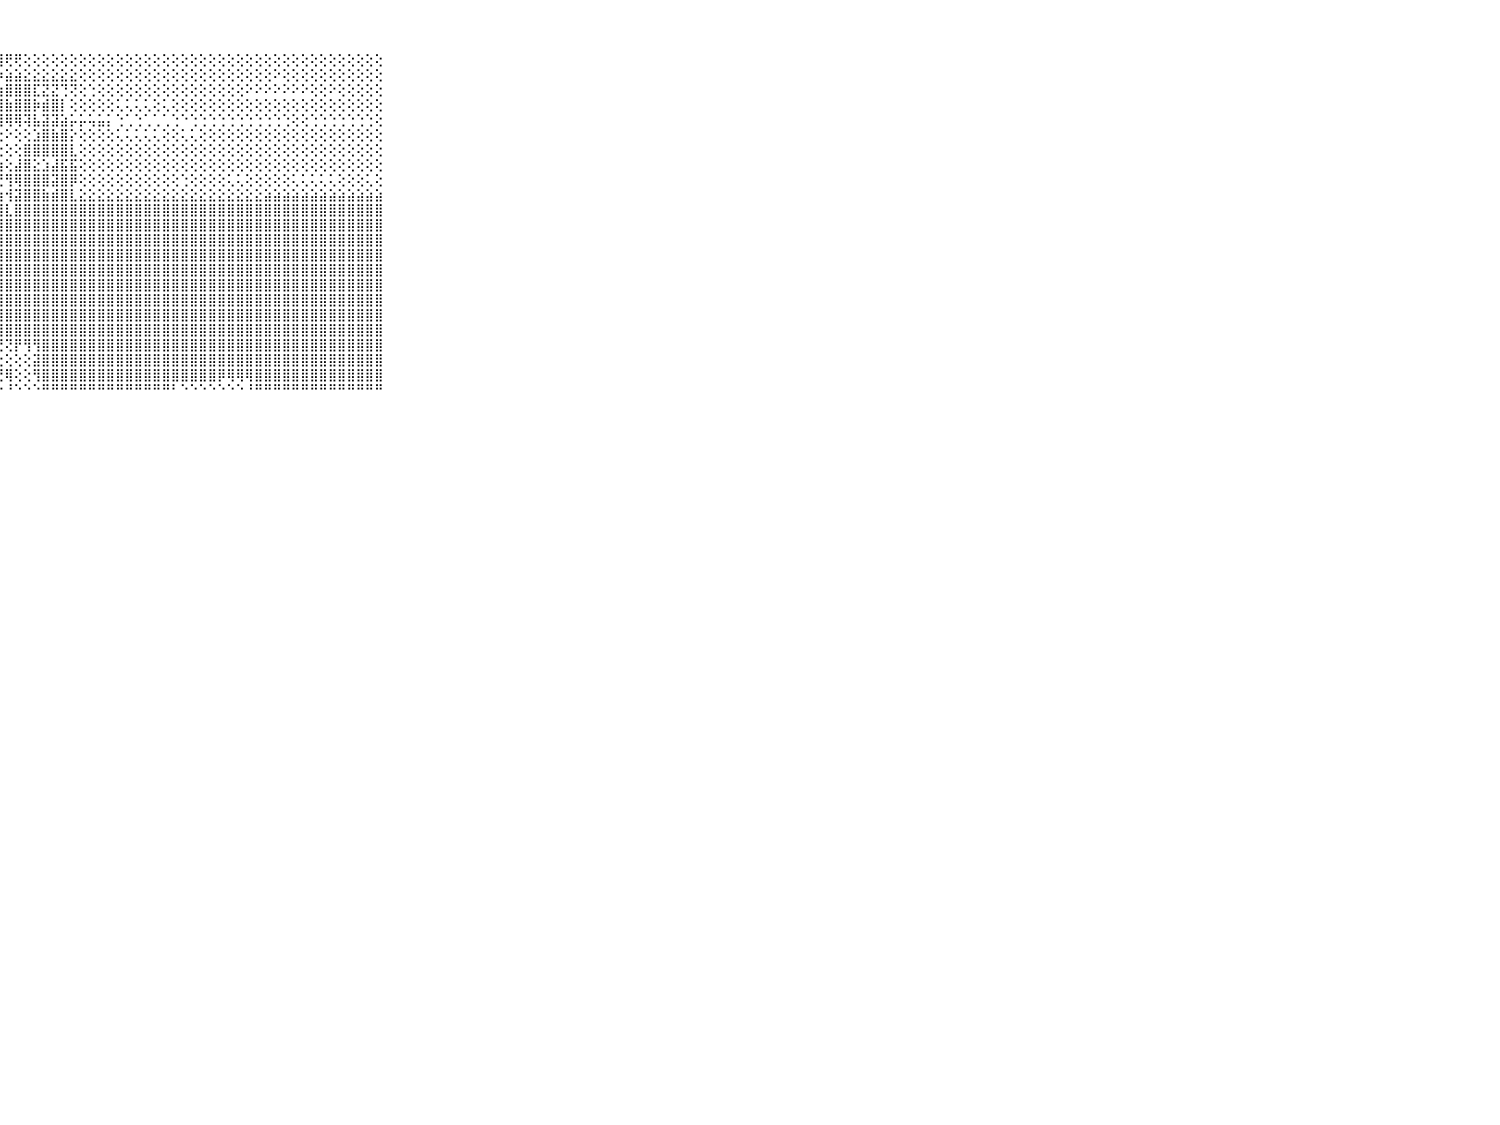

⠀⠀⠀⠀⠀⠀⠀⠀⠀⠀⠀⣷⣷⣿⣿⣿⣿⣿⣿⣿⣿⣿⣿⣿⣿⣿⣿⢿⢟⢟⢕⢕⢕⢕⢕⢕⢕⢕⢕⢕⢕⢕⢕⢕⢕⢕⢕⢕⢕⢕⢕⢕⢕⢕⢕⢕⢕⢕⢕⢕⢕⢕⢕⢕⢕⢕⢕⢕⢕⠀⠀⠀⠀⠀⠀⠀⠀⠀⠀⠀⠀
⠀⠀⠀⠀⠀⠀⠀⠀⠀⠀⠀⣿⢿⣿⣿⣿⣿⣿⣿⣿⣿⣿⣿⡿⢯⣼⣵⡵⣵⣵⣕⣕⣕⣕⣕⣕⢕⢕⢕⢕⢕⢕⢕⢕⢕⢕⢕⢕⢕⢕⢕⢕⢕⢕⢕⢕⢕⠕⢕⢕⢕⢕⢕⢕⢕⢕⢕⢕⢕⠀⠀⠀⠀⠀⠀⠀⠀⠀⠀⠀⠀
⠀⠀⠀⠀⠀⠀⠀⠀⠀⠀⠀⣿⣿⣷⡷⢷⢷⠷⠷⢗⢕⢕⢕⢕⢸⣿⣿⣷⣿⣿⣿⣏⣝⣝⢙⢝⢕⢑⢕⢕⢕⢕⢕⢕⢕⢕⢕⢕⢕⢕⢕⢕⢕⢕⠕⠕⠕⠕⠕⠕⠕⢕⢕⠕⢕⢕⢕⢕⢕⠀⠀⠀⠀⠀⠀⠀⠀⠀⠀⠀⠀
⠀⠀⠀⠀⠀⠀⠀⠀⠀⠀⠀⣿⣿⣿⡿⢿⢟⢟⢕⢕⢕⢕⢕⢱⣿⣿⣿⣿⣷⣿⣿⡷⣾⣿⡇⢕⢕⢕⢕⢕⢅⢅⢅⢅⢕⢅⢕⢕⢕⢕⢕⢕⢕⢕⢕⢕⢕⢕⢕⢕⢕⢕⢕⢕⢕⢕⢕⢕⢕⠀⠀⠀⠀⠀⠀⠀⠀⠀⠀⠀⠀
⠀⠀⠀⠀⠀⠀⠀⠀⠀⠀⠀⠛⠛⠛⢓⠗⢖⢖⢖⢖⢖⢶⠴⢼⠿⢿⢿⢿⢿⢿⢽⣧⣽⣽⣵⡥⡥⢥⣥⡅⢑⢁⢑⢁⢁⢁⢑⠑⢑⢑⢑⢑⢑⢑⢑⢑⢑⢑⢑⢕⢕⢑⢑⢑⢑⢑⢑⢑⢕⠀⠀⠀⠀⠀⠀⠀⠀⠀⠀⠀⠀
⠀⠀⠀⠀⠀⠀⠀⠀⠀⠀⠀⠀⢔⢀⢑⢔⢐⢑⢁⢅⢑⢑⢔⢑⢔⢕⢐⢕⠕⢕⢕⣱⣿⣷⣿⡕⢕⢕⢕⢕⢅⢅⢅⢅⢅⢕⢕⢅⢅⢕⢕⢕⢕⢕⢕⢕⢕⢕⢕⢕⢕⢕⢕⢕⢕⢕⢕⢕⢕⠀⠀⠀⠀⠀⠀⠀⠀⠀⠀⠀⠀
⠀⠀⠀⠀⠀⠀⠀⠀⠀⠀⠀⢔⢔⢔⢔⢔⢔⢔⢔⢕⢔⢔⢔⢕⢕⢕⢕⢕⢕⢕⣿⣿⣿⣿⣿⣇⢕⢕⢕⢕⢕⢕⢕⢕⢕⢕⢕⢕⢕⢕⢕⢕⢕⢕⢕⢕⢕⢕⢕⢕⢕⢕⢕⢕⢕⢕⢕⢕⢕⠀⠀⠀⠀⠀⠀⠀⠀⠀⠀⠀⠀
⠀⠀⠀⠀⠀⠀⠀⠀⠀⠀⠀⢕⢕⣕⣕⣕⣕⣕⡕⢕⢕⢕⢕⢕⢕⢕⣕⣱⢕⣼⣿⣕⣱⣼⣯⣯⢕⢕⢕⢕⢕⢕⢕⢕⢕⢕⢕⢕⢕⢕⢕⢕⢕⢕⢕⢕⢕⢕⢕⢕⢕⢕⢕⢕⢕⢕⢕⢕⢕⠀⠀⠀⠀⠀⠀⠀⠀⠀⠀⠀⠀
⠀⠀⠀⠀⠀⠀⠀⠀⠀⠀⠀⠑⢑⢝⢝⢝⢝⢝⢝⢕⢕⢕⢕⢕⢕⢑⢕⢜⢻⢿⣿⣿⣿⣽⣿⡿⢕⢕⢕⢕⢕⢕⢕⢕⢕⢕⢕⢑⢕⢕⢕⢕⢅⢅⢕⢕⢕⢕⢕⢅⢅⢅⢅⢅⢕⢕⢕⢅⢕⠀⠀⠀⠀⠀⠀⠀⠀⠀⠀⠀⠀
⠀⠀⠀⠀⠀⠀⠀⠀⠀⠀⠀⢕⢕⢕⢔⢕⢕⢕⢕⢕⢕⢕⣕⣕⣕⣕⣱⣵⢺⣽⣿⣿⣷⣾⣿⣇⣕⣕⣕⣕⣕⣕⣕⣕⣕⣕⣕⣕⣕⣕⣕⣕⣕⣕⣕⣕⣵⣵⣵⣵⣵⣵⣵⣵⣵⣵⣵⣵⣵⠀⠀⠀⠀⠀⠀⠀⠀⠀⠀⠀⠀
⠀⠀⠀⠀⠀⠀⠀⠀⠀⠀⠀⣿⣿⣿⣿⣿⣿⣿⣿⣿⣿⣿⣿⣿⣿⣿⣿⣿⣇⣿⣿⣿⣿⣿⣿⣿⣿⣿⣿⣿⣿⣿⣿⣿⣿⣿⣿⣿⣿⣿⣿⣿⣿⣿⣿⣿⣿⣿⣿⣿⣿⣿⣿⣿⣿⣿⣿⣿⣿⠀⠀⠀⠀⠀⠀⠀⠀⠀⠀⠀⠀
⠀⠀⠀⠀⠀⠀⠀⠀⠀⠀⠀⣿⣿⣿⣿⡏⢝⢻⣿⣿⣿⣿⣿⣿⣿⣿⣿⣿⣿⣿⣿⣿⣿⣿⣿⣿⣿⣿⣿⣿⣿⣿⣿⣿⣿⣿⣿⣿⣿⣿⣿⣿⣿⣿⣿⣿⣿⣿⣿⣿⣿⣿⣿⣿⣿⣿⣿⣿⣿⠀⠀⠀⠀⠀⠀⠀⠀⠀⠀⠀⠀
⠀⠀⠀⠀⠀⠀⠀⠀⠀⠀⠀⣿⣿⣿⣿⡇⢕⢽⣿⣿⣿⣿⣿⣿⣿⣿⣿⣿⣿⣿⣿⣿⣿⣿⣿⣿⣿⣿⣿⣿⣿⣿⣿⣿⣿⣿⣿⣿⣿⣿⣿⣿⣿⣿⣿⣿⣿⣿⣿⣿⣿⣿⣿⣿⣿⣿⣿⣿⣿⠀⠀⠀⠀⠀⠀⠀⠀⠀⠀⠀⠀
⠀⠀⠀⠀⠀⠀⠀⠀⠀⠀⠀⣿⣿⣿⣿⡇⢕⢸⣿⣿⣿⣿⣿⣿⣿⣿⣿⣿⣿⣿⣿⣿⣿⣿⣿⣿⣿⣿⣿⣿⣿⣿⣿⣿⣿⣿⣿⣿⣿⣿⣿⣿⣿⣿⣿⣿⣿⣿⣿⣿⣿⣿⣿⣿⣿⣿⣿⣿⣿⠀⠀⠀⠀⠀⠀⠀⠀⠀⠀⠀⠀
⠀⠀⠀⠀⠀⠀⠀⠀⠀⠀⠀⣿⣿⣿⣿⡇⢱⣿⣿⣿⣿⣿⣿⣿⣿⣿⣿⣿⣿⣿⣿⣿⣿⣿⣿⣿⣿⣿⣿⣿⣿⣿⣿⣿⣿⣿⣿⣿⣿⣿⣿⣿⣿⣿⣿⣿⣿⣿⣿⣿⣿⣿⣿⣿⣿⣿⣿⣿⣿⠀⠀⠀⠀⠀⠀⠀⠀⠀⠀⠀⠀
⠀⠀⠀⠀⠀⠀⠀⠀⠀⠀⠀⣿⣿⣿⣿⡇⢕⣿⣿⣿⣿⣿⣿⣿⣿⣿⣿⣿⣿⣿⣿⣿⣿⣿⣿⣿⣿⣿⣿⣿⣿⣿⣿⣿⣿⣿⣿⣿⣿⣿⣿⣿⣿⣿⣿⣿⣿⣿⣿⣿⣿⣿⣿⣿⣿⣿⣿⣿⣿⠀⠀⠀⠀⠀⠀⠀⠀⠀⠀⠀⠀
⠀⠀⠀⠀⠀⠀⠀⠀⠀⠀⠀⣿⣿⣿⣿⡇⢕⢻⣿⣿⣿⣿⣿⣿⣿⣿⣿⣿⣿⣿⣿⣿⣿⣿⣿⣿⣿⣿⣿⣿⣿⣿⣿⣿⣿⣿⣿⣿⣿⣿⣿⣿⣿⣿⣿⣿⣿⣿⣿⣿⣿⣿⣿⣿⣿⣿⣿⣿⣿⠀⠀⠀⠀⠀⠀⠀⠀⠀⠀⠀⠀
⠀⠀⠀⠀⠀⠀⠀⠀⠀⠀⠀⣿⣿⣿⣿⡇⢕⢸⣿⣿⣿⣿⣿⣿⣿⣿⣿⣿⣿⣿⣿⣿⣿⣿⣿⣿⣿⣿⣿⣿⣿⣿⣿⣿⣿⣿⣿⣿⣿⣿⣿⣿⣿⣿⣿⣿⣿⣿⣿⣿⣿⣿⣿⣿⣿⣿⣿⣿⣿⠀⠀⠀⠀⠀⠀⠀⠀⠀⠀⠀⠀
⠀⠀⠀⠀⠀⠀⠀⠀⠀⠀⠀⣿⣿⣿⣿⡇⢕⢸⣿⡏⢟⢟⡿⢿⢿⣿⣿⣿⣿⣿⣿⣿⣿⣿⣿⣿⣿⣿⣿⣿⣿⣿⣿⣿⣿⣿⣿⣿⣿⣿⣿⣿⣿⣿⣿⣿⣿⣿⣿⣿⣿⣿⣿⣿⣿⣿⣿⣿⣿⠀⠀⠀⠀⠀⠀⠀⠀⠀⠀⠀⠀
⠀⠀⠀⠀⠀⠀⠀⠀⠀⠀⠀⣿⣿⣿⣿⣇⣕⣸⣿⢇⢕⢕⢕⢕⢕⢕⢕⢜⢝⡟⢻⢻⣿⣿⣿⣿⣿⣿⣿⣿⣿⣿⣿⣿⣿⣿⣿⣿⣿⣿⣿⣿⣿⣿⣿⣿⣿⣿⣿⣿⣿⣿⣿⣿⣿⣿⣿⣿⣿⠀⠀⠀⠀⠀⠀⠀⠀⠀⠀⠀⠀
⠀⠀⠀⠀⠀⠀⠀⠀⠀⠀⠀⣿⣿⣿⣿⣿⣿⣿⡏⢕⢕⢕⢕⢕⢕⢕⢕⢕⢕⢕⢕⣽⣿⣿⣿⣿⣿⣿⣿⣿⣿⣿⣿⣿⣿⣿⣿⣿⣿⣿⣿⣿⣿⣿⣿⣿⣿⣿⣿⣿⣿⣿⣿⣿⣿⣿⣿⣿⣿⠀⠀⠀⠀⠀⠀⠀⠀⠀⠀⠀⠀
⠀⠀⠀⠀⠀⠀⠀⠀⠀⠀⠀⢿⣿⣿⣿⣿⣿⣿⣇⢕⢕⢕⢕⢕⢕⢕⢜⢝⢿⢕⢕⢻⣿⣿⣿⣿⣿⣿⣿⣿⣿⣿⣿⣿⣿⣿⣿⣿⣿⣿⣿⡿⢿⢿⢿⣿⣿⣿⣿⣿⣿⣿⣿⣿⣿⣿⣿⣿⣿⠀⠀⠀⠀⠀⠀⠀⠀⠀⠀⠀⠀
⠀⠀⠀⠀⠀⠀⠀⠀⠀⠀⠀⠘⠛⠛⠛⠙⠛⠛⠛⠃⠑⠑⠑⠑⠑⠑⠑⠑⠘⠑⠑⠑⠛⠛⠛⠛⠛⠛⠛⠛⠛⠛⠛⠛⠛⠛⠃⠑⠑⠑⠑⠑⠑⠑⠘⠛⠛⠛⠛⠛⠛⠛⠛⠛⠛⠛⠛⠛⠛⠀⠀⠀⠀⠀⠀⠀⠀⠀⠀⠀⠀